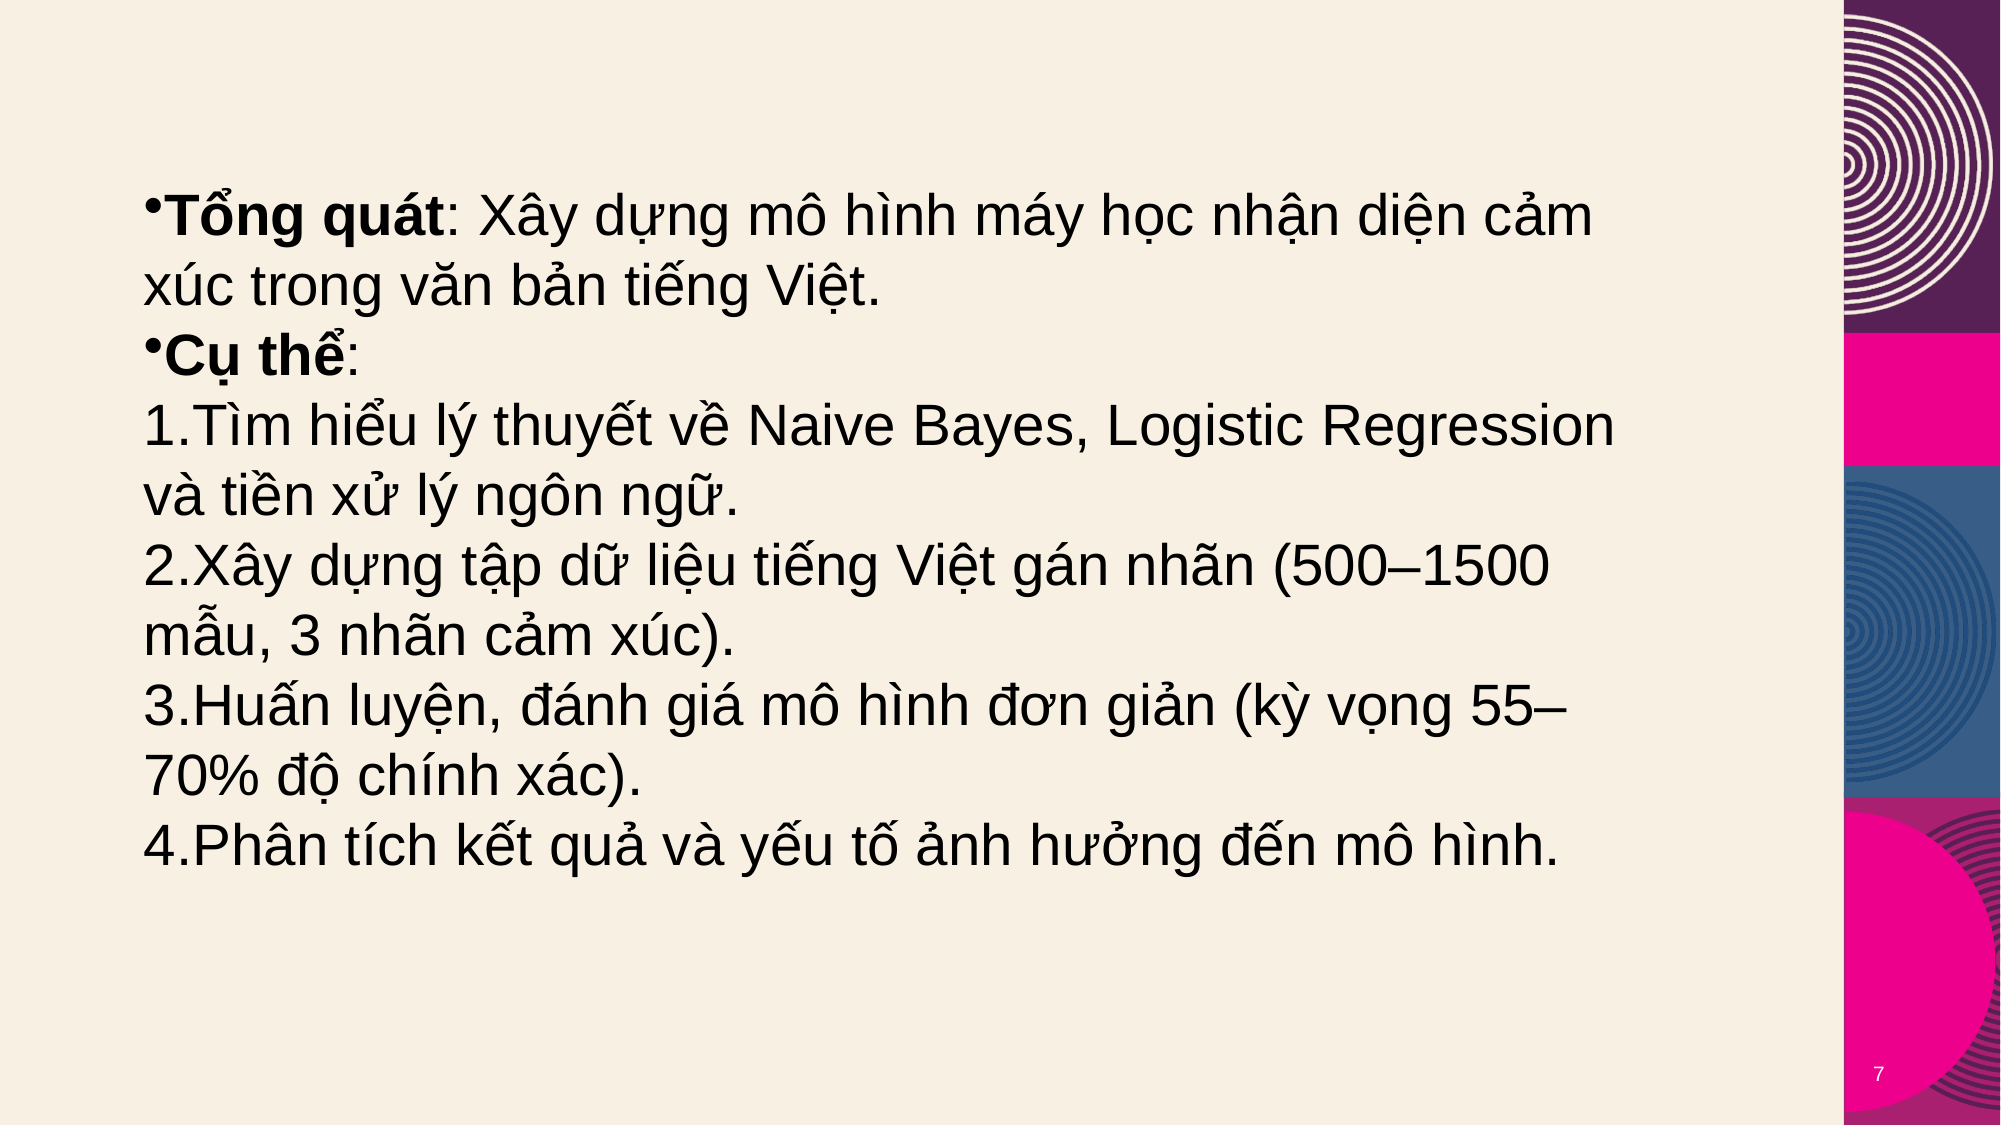

Tổng quát: Xây dựng mô hình máy học nhận diện cảm xúc trong văn bản tiếng Việt.
Cụ thể:
Tìm hiểu lý thuyết về Naive Bayes, Logistic Regression và tiền xử lý ngôn ngữ.
Xây dựng tập dữ liệu tiếng Việt gán nhãn (500–1500 mẫu, 3 nhãn cảm xúc).
Huấn luyện, đánh giá mô hình đơn giản (kỳ vọng 55–70% độ chính xác).
Phân tích kết quả và yếu tố ảnh hưởng đến mô hình.

7